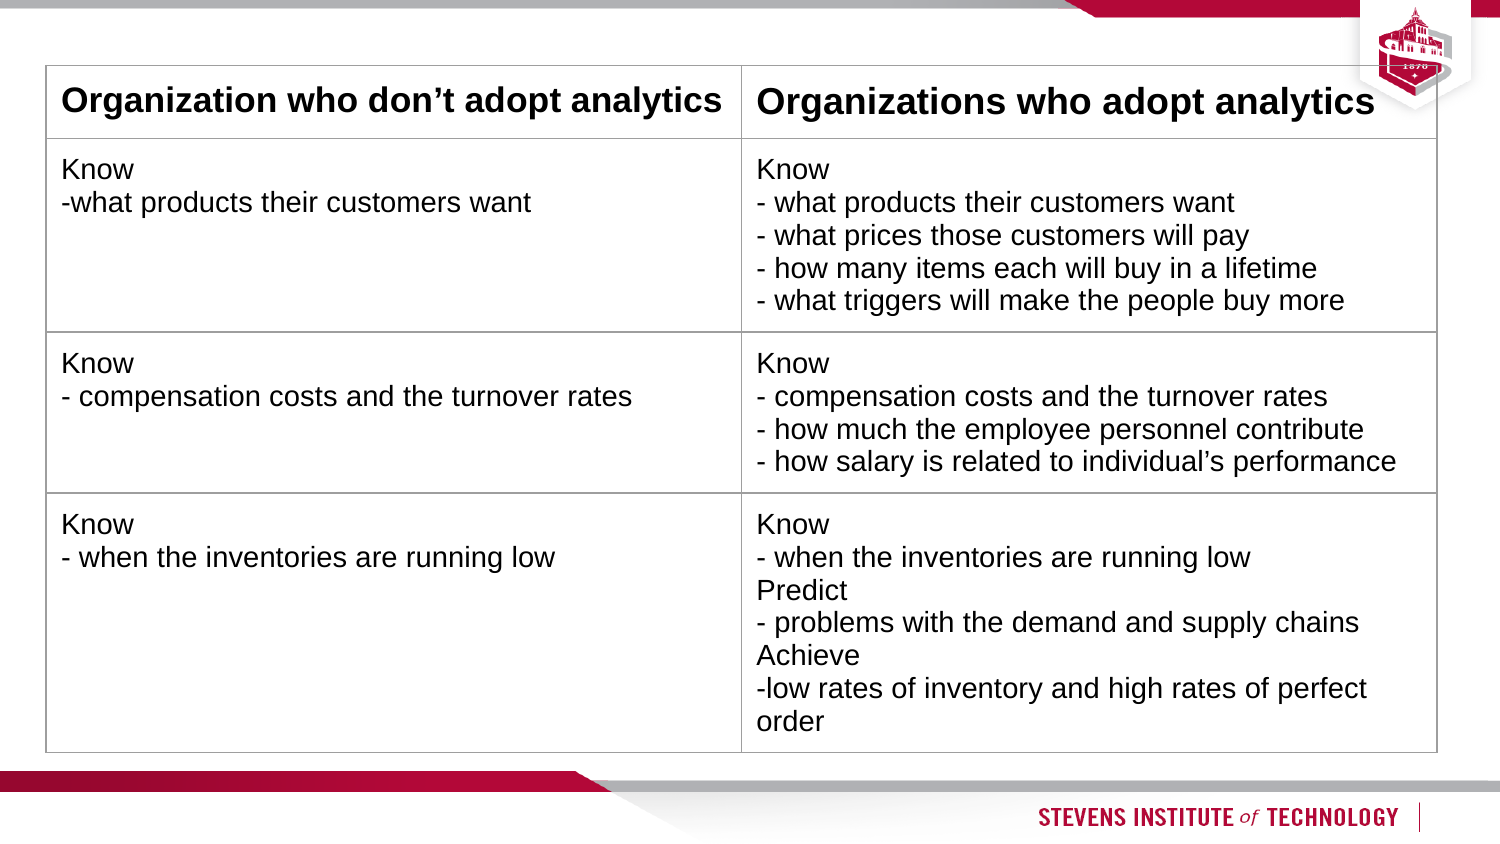

| Organization who don’t adopt analytics | Organizations who adopt analytics |
| --- | --- |
| Know -what products their customers want | Know - what products their customers want - what prices those customers will pay - how many items each will buy in a lifetime - what triggers will make the people buy more |
| Know - compensation costs and the turnover rates | Know - compensation costs and the turnover rates - how much the employee personnel contribute - how salary is related to individual’s performance |
| Know - when the inventories are running low | Know - when the inventories are running low Predict - problems with the demand and supply chains Achieve -low rates of inventory and high rates of perfect order |